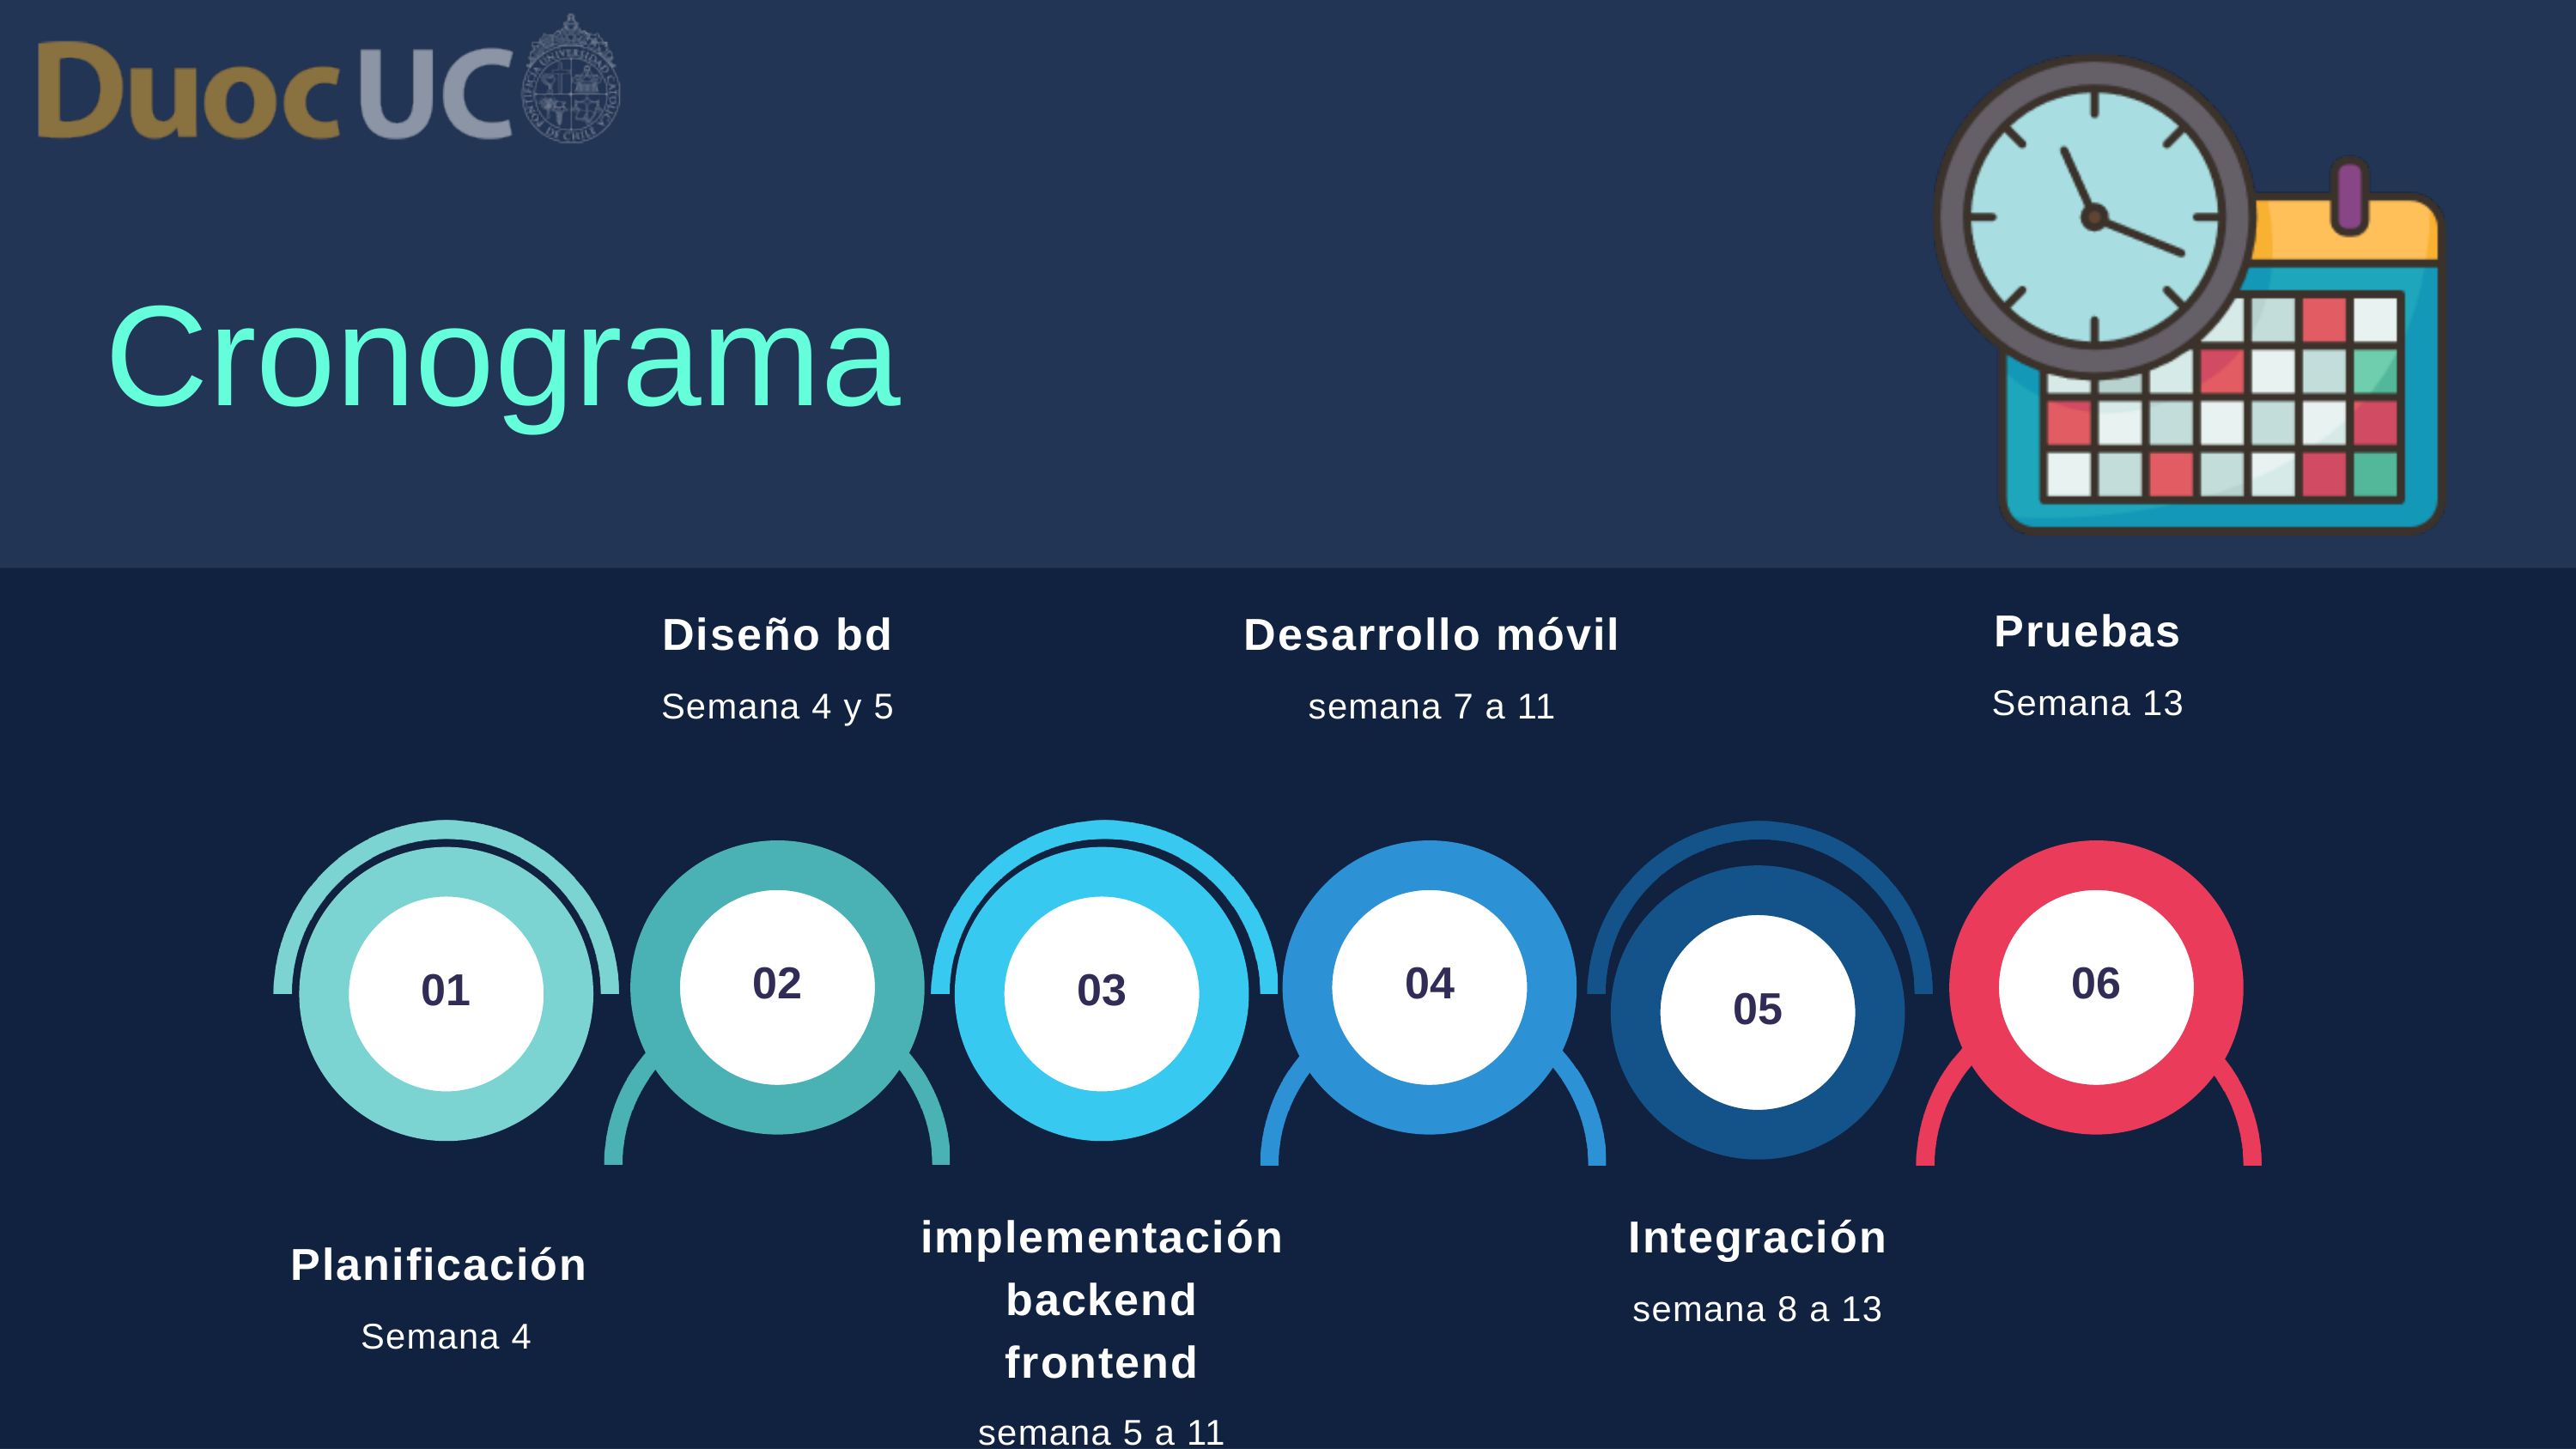

Cronograma

Pruebas
Semana 13
Diseño bd
Semana 4 y 5
Desarrollo móvil
semana 7 a 11

02

04

06

01

03

05

implementación
backend
frontend
semana 5 a 11
Integración
semana 8 a 13
Planificación
Semana 4